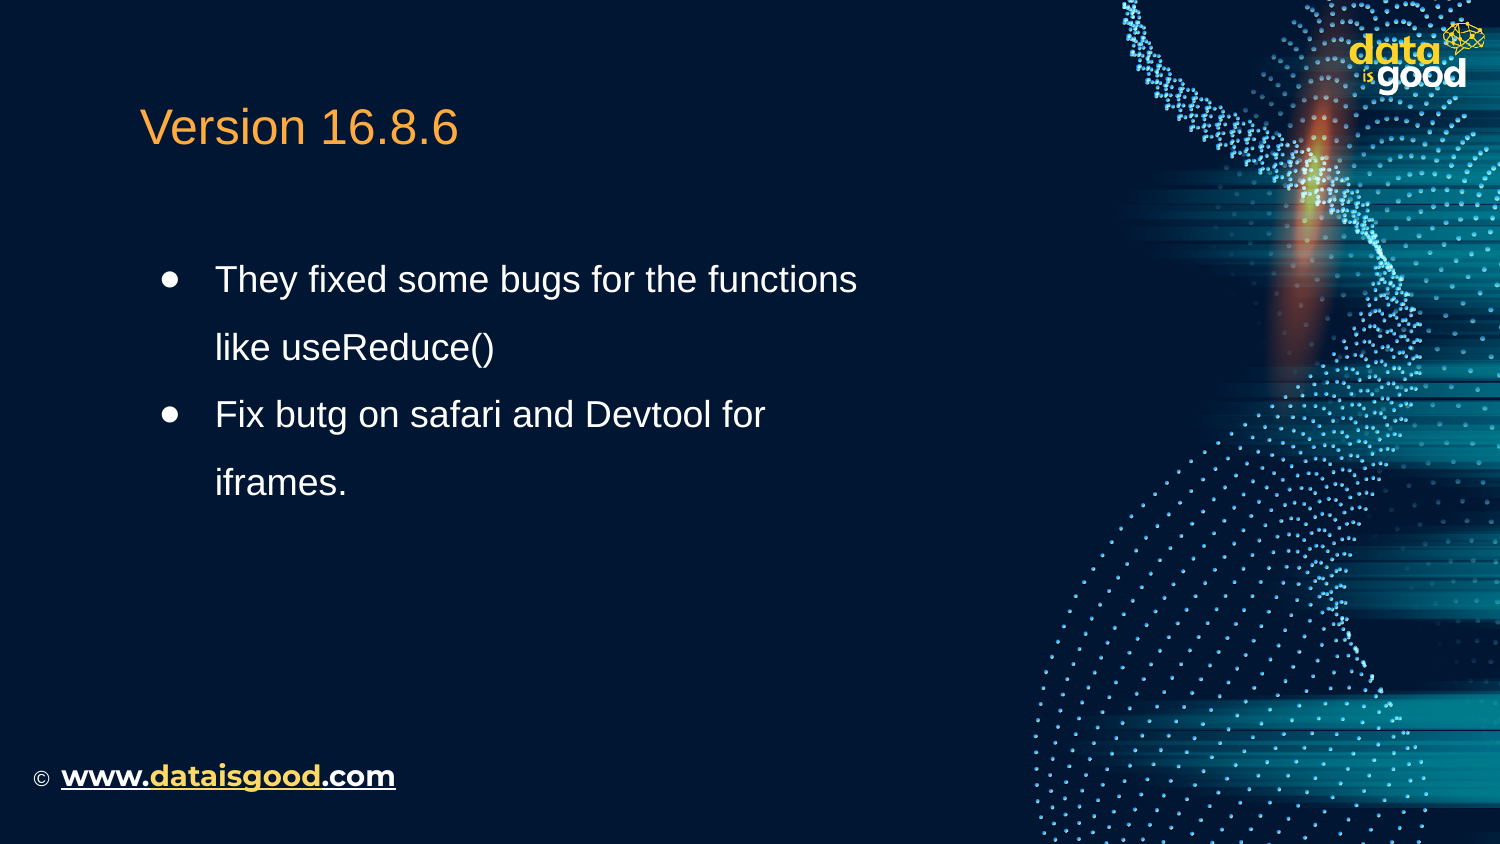

# Version 16.8.6
They fixed some bugs for the functions like useReduce()
Fix butg on safari and Devtool for iframes.